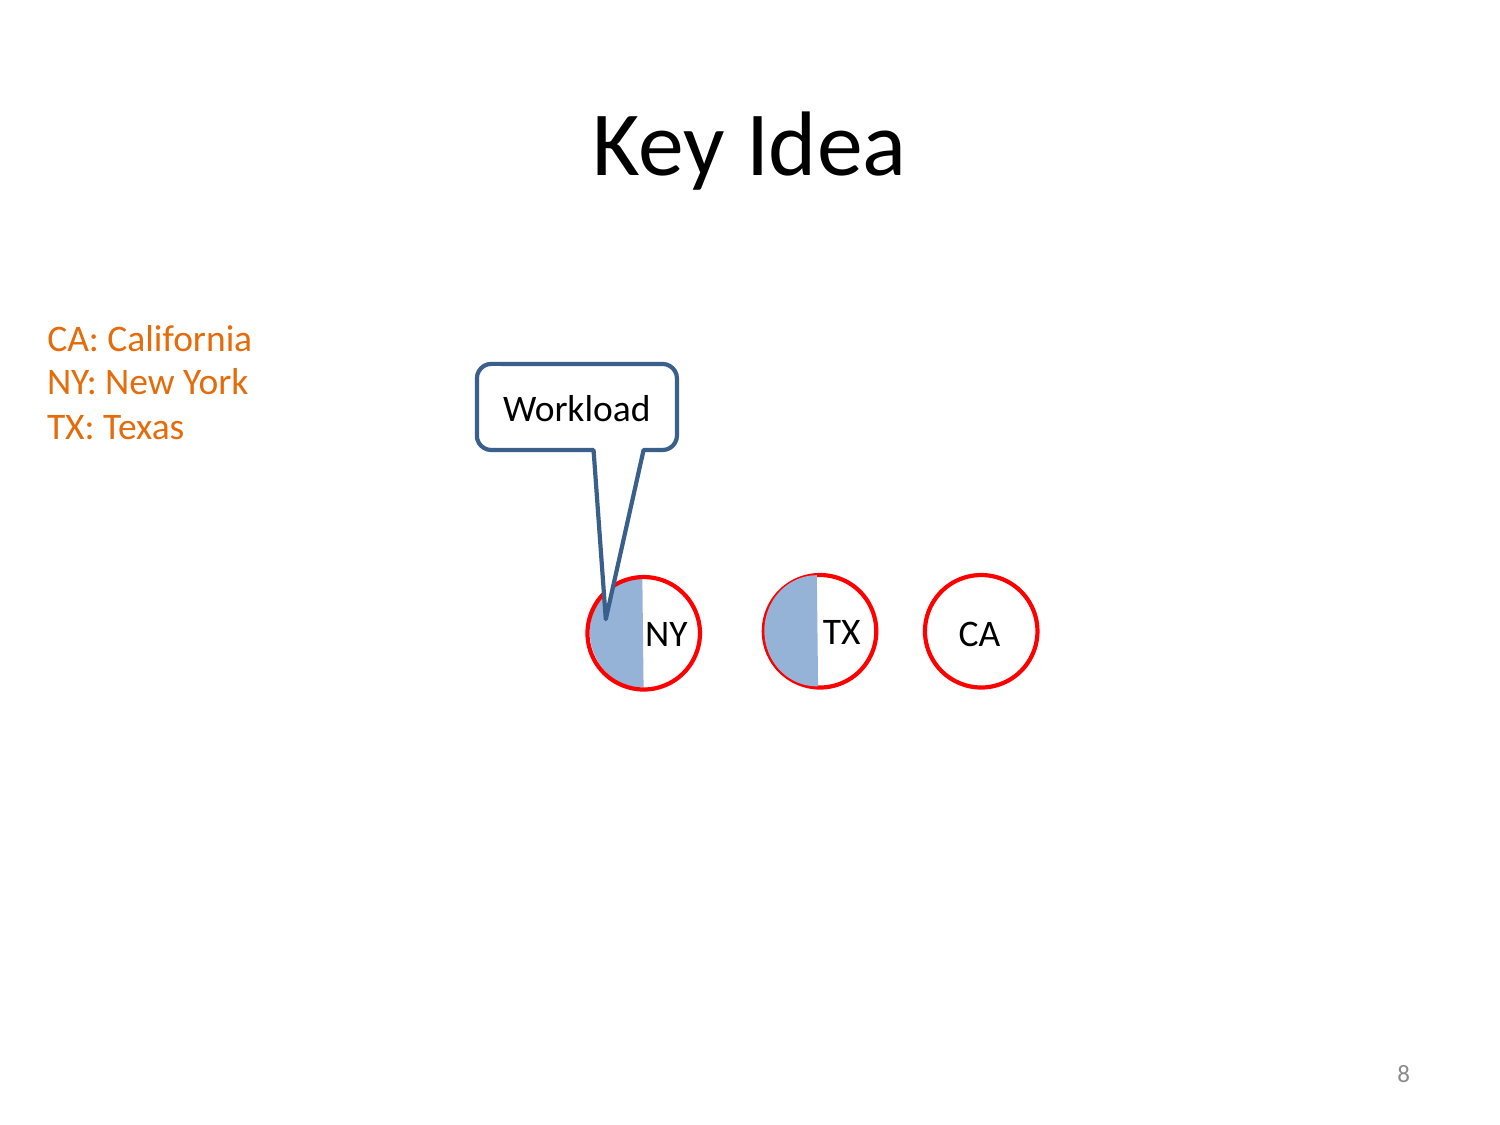

Key Idea
CA: California
NY: New York
TX: Texas
Workload

TX
NY
CA
8